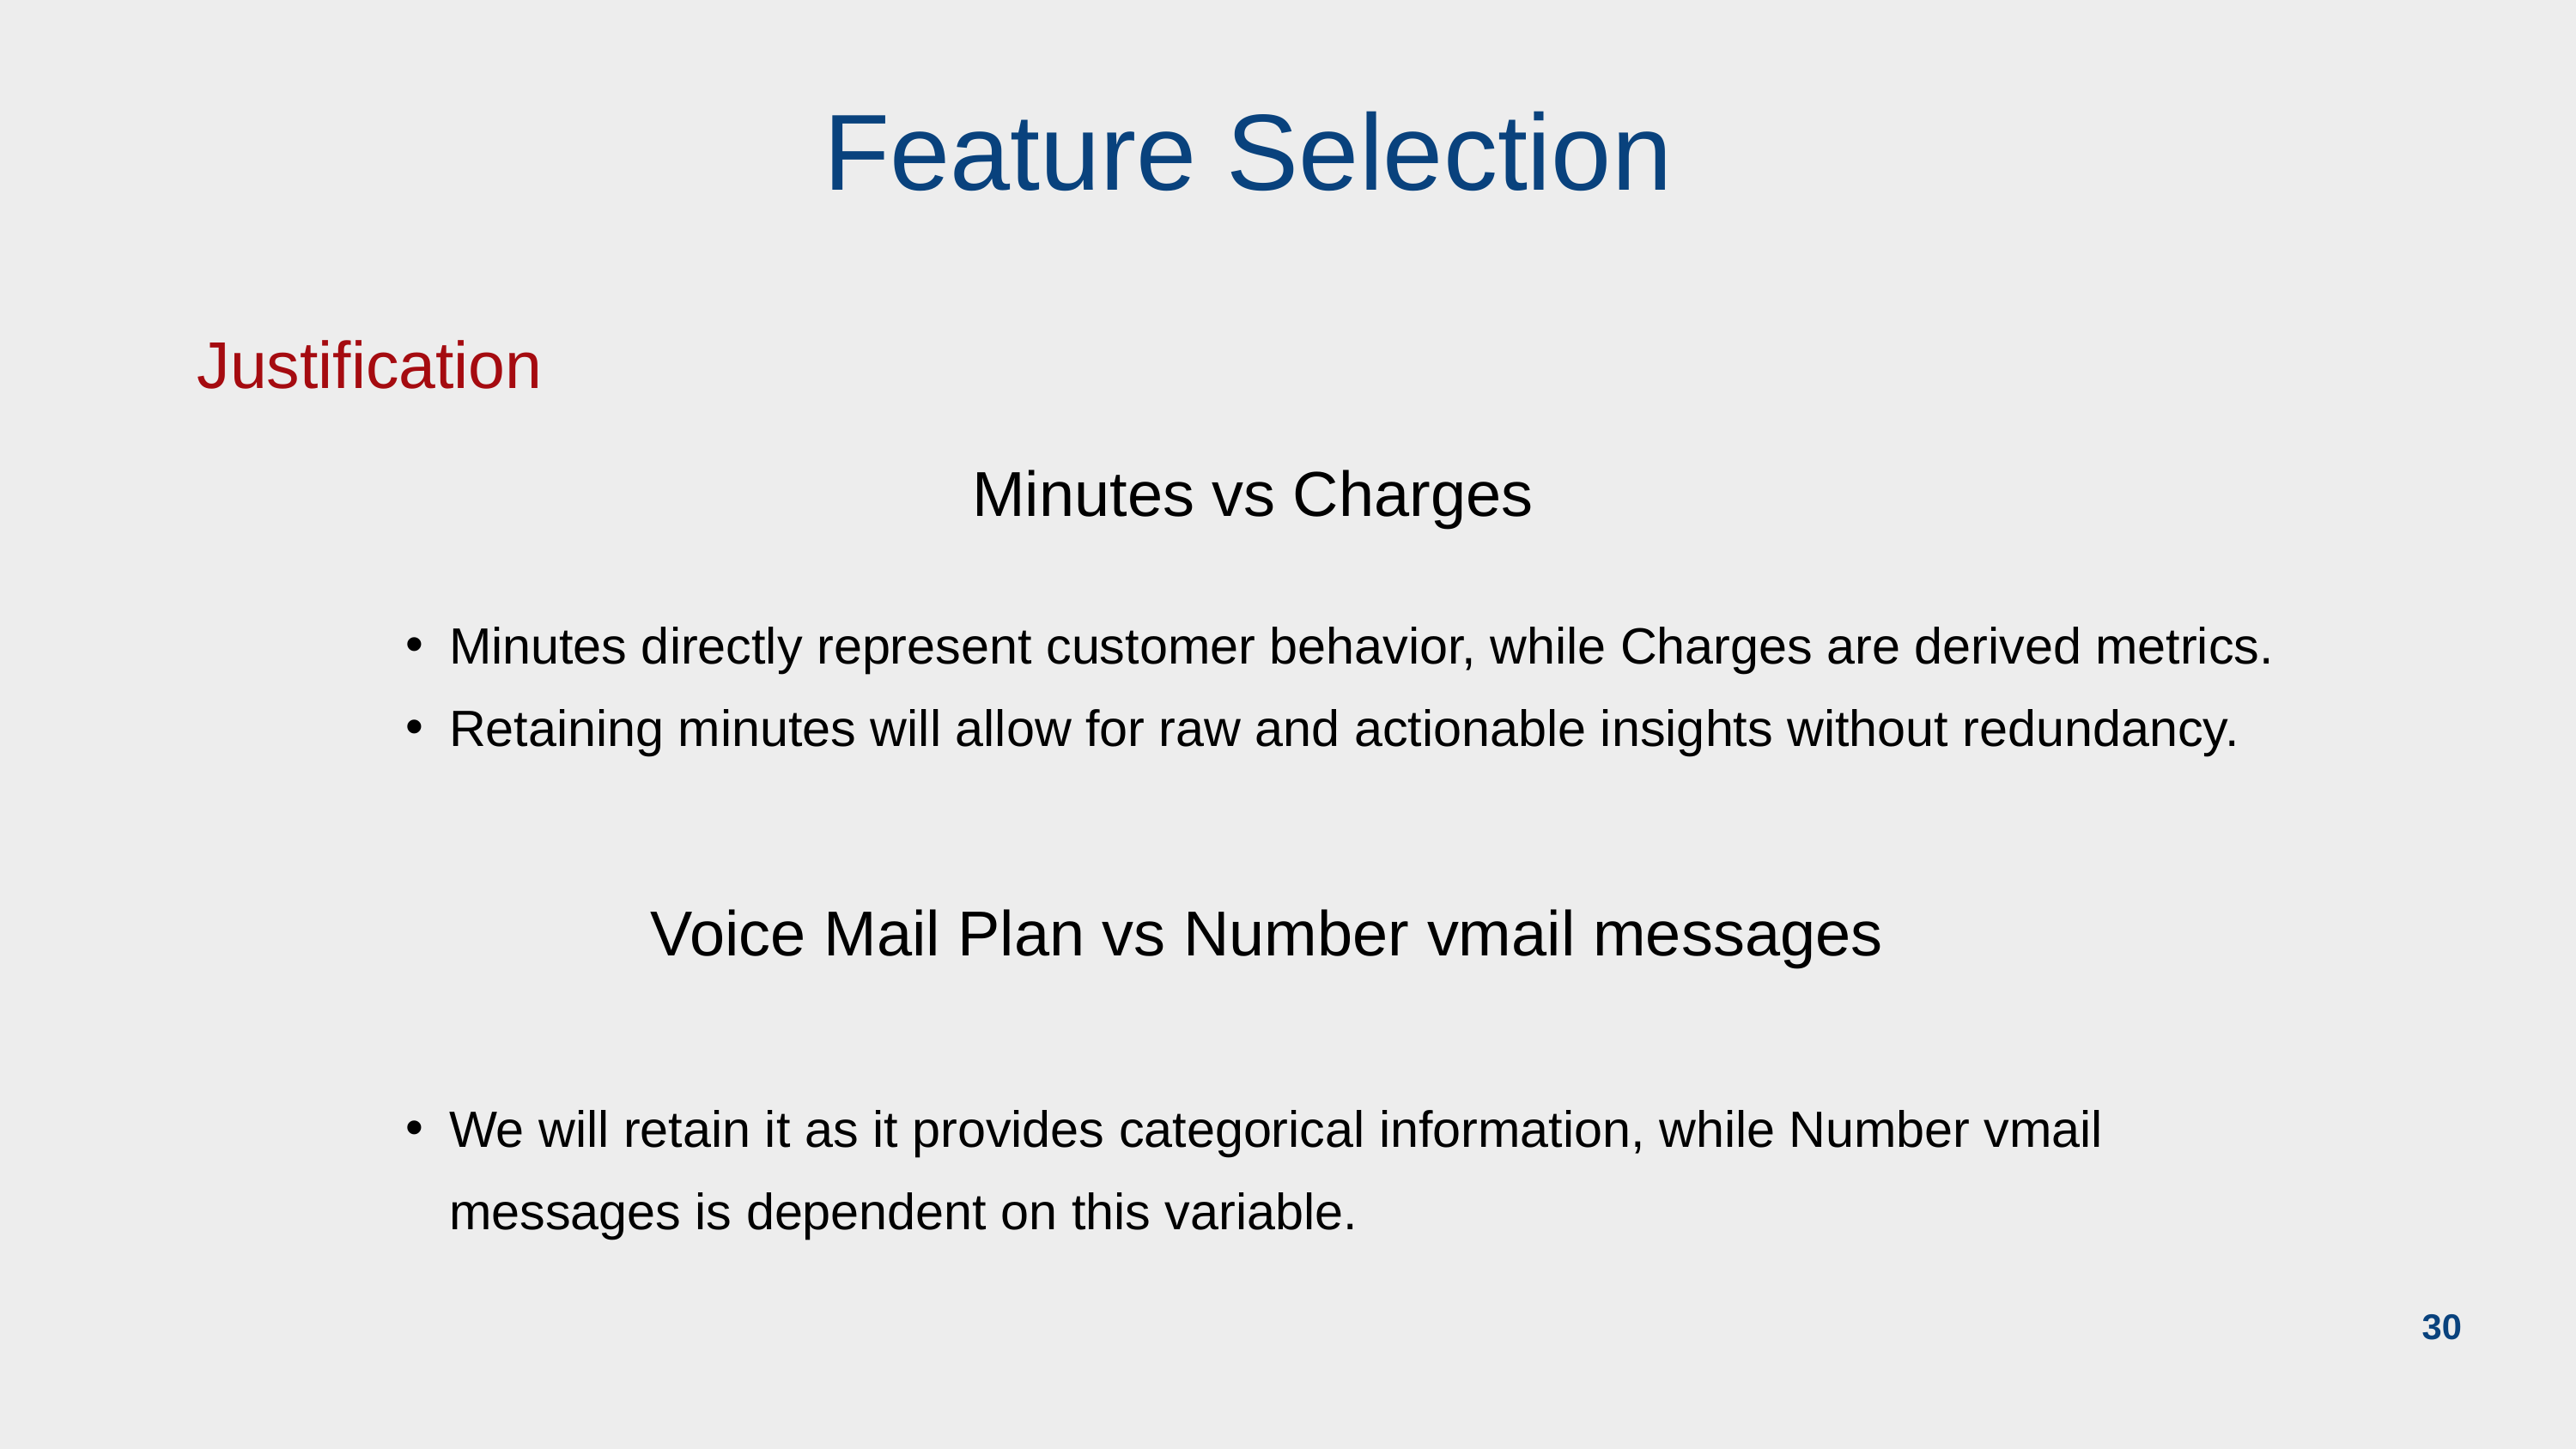

Feature Selection

Justification
Minutes vs Charges

Minutes directly represent customer behavior, while Charges are derived metrics.
Retaining minutes will allow for raw and actionable insights without redundancy.

Voice Mail Plan vs Number vmail messages
We will retain it as it provides categorical information, while Number vmail messages is dependent on this variable.
30